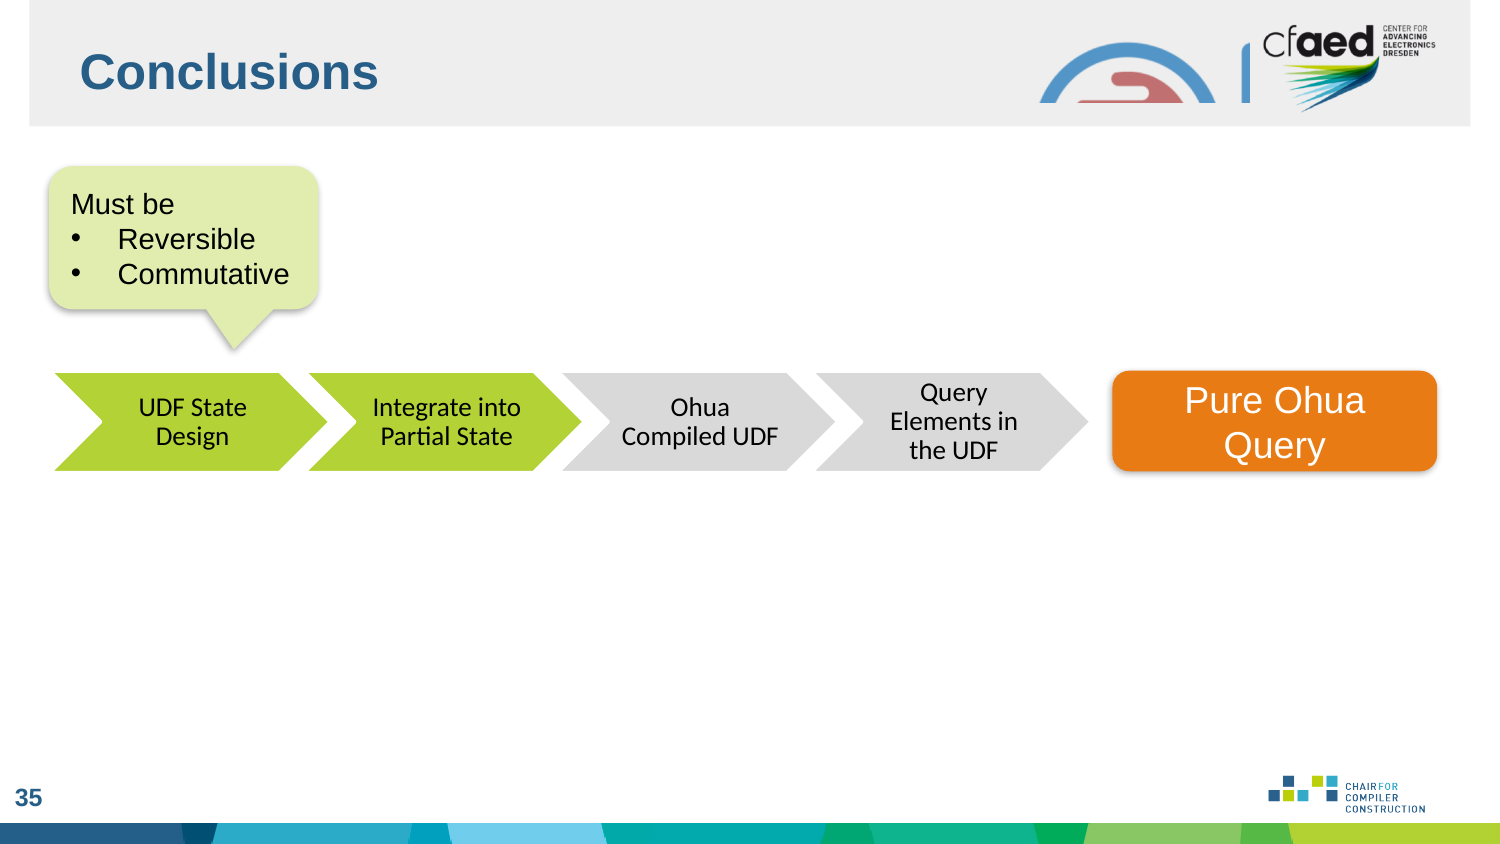

Conclusions
Must be
Reversible
Commutative
UDF State Design
Integrate into Partial State
Ohua Compiled UDF
Query Elements in the UDF
Pure Ohua Query
35